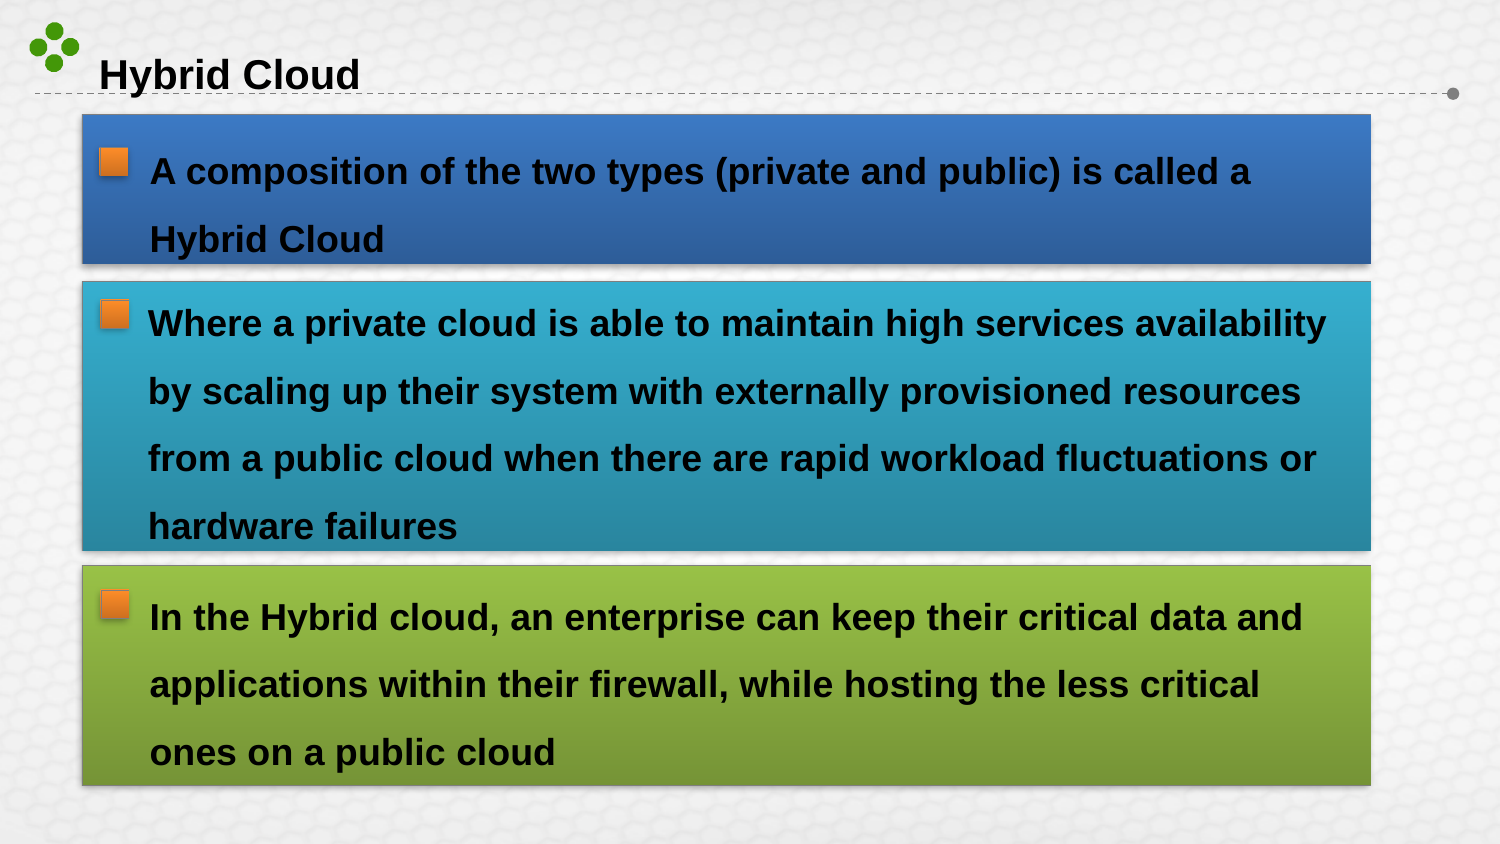

# Hybrid Cloud

A composition of the two types (private and public) is called a   Hybrid Cloud

Where a private cloud is able to maintain high services availability by scaling up their system with externally provisioned resources   from a public cloud when there are rapid workload fluctuations or hardware failures

In the Hybrid cloud, an enterprise can keep their critical data and applications within their firewall, while hosting the less critical   ones on a public cloud